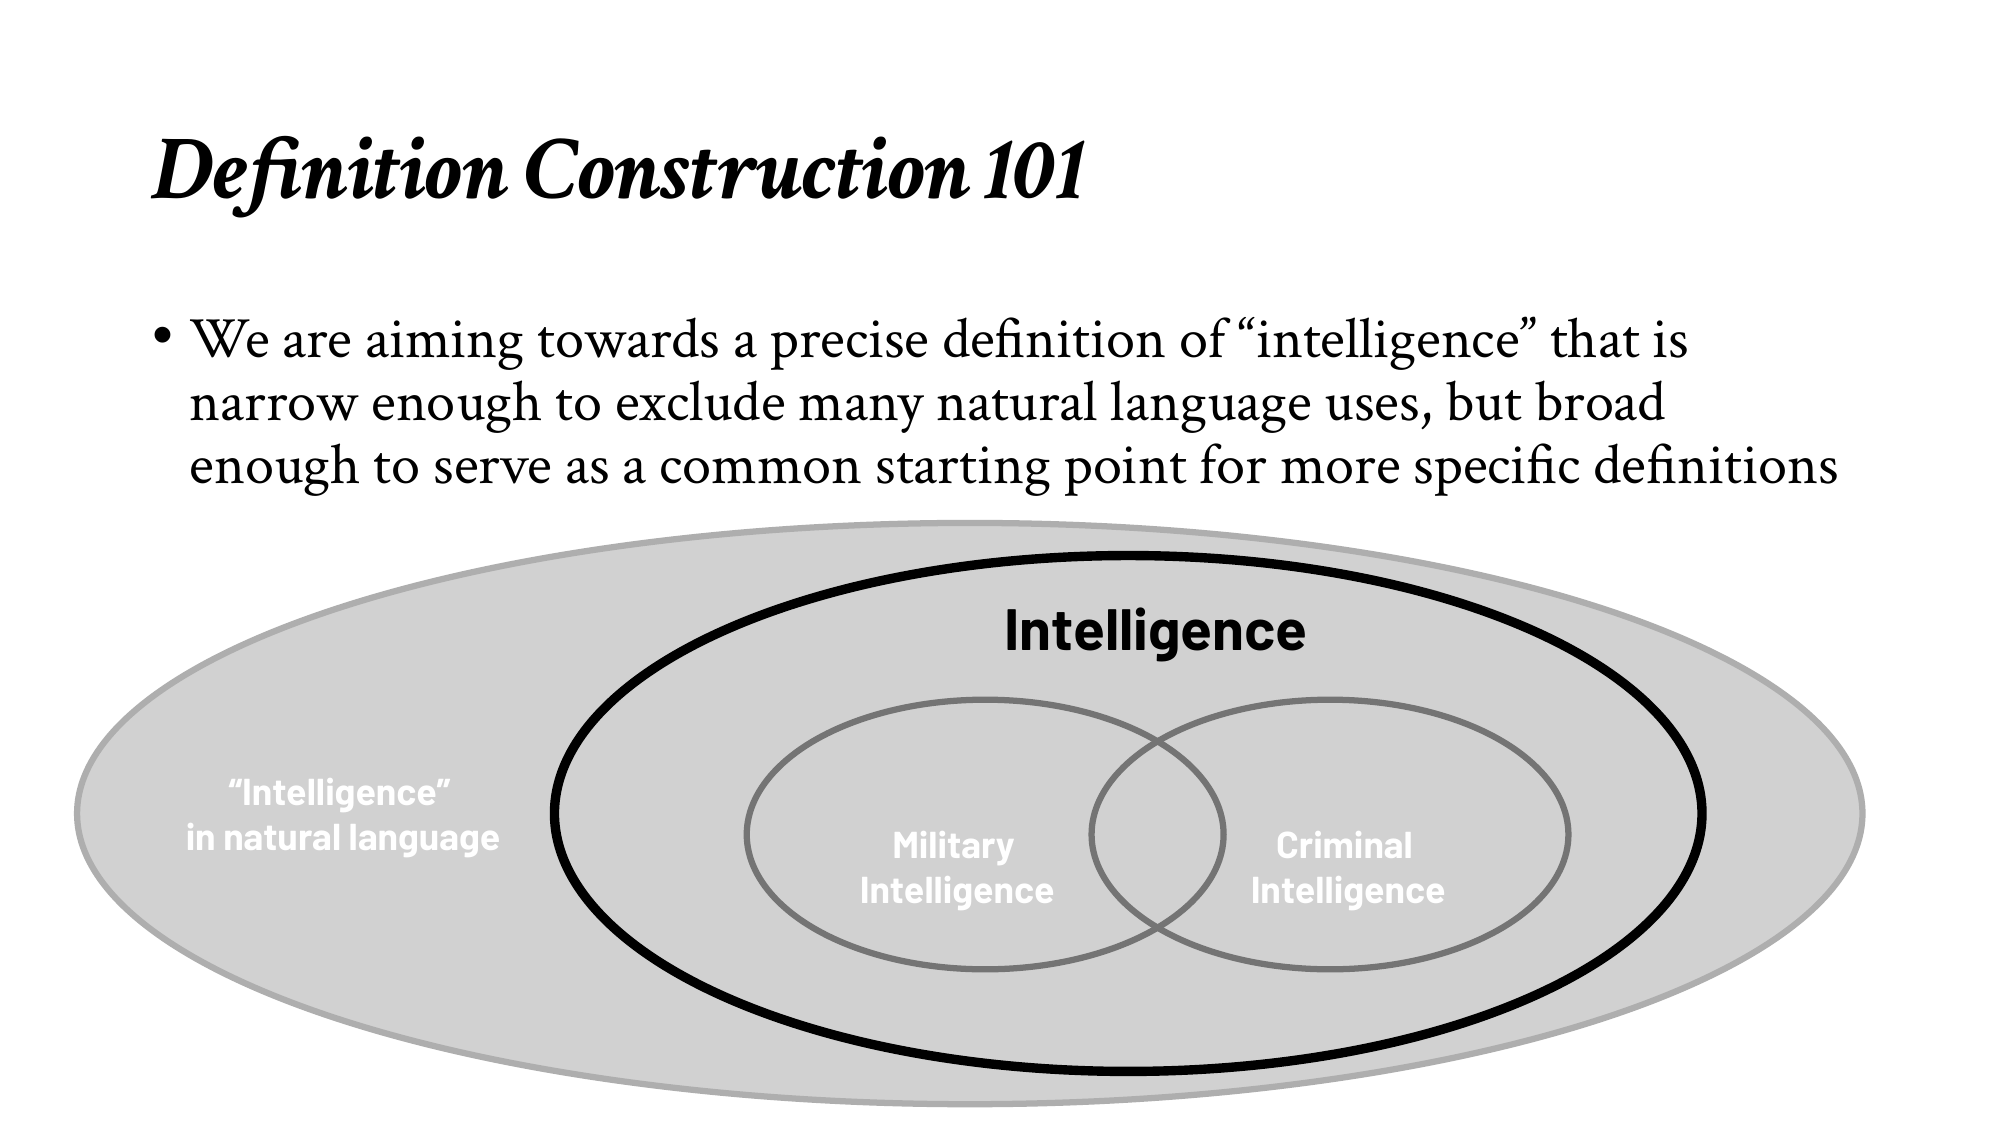

# Definition Construction 101
We are aiming towards a precise definition of “intelligence” that is narrow enough to exclude many natural language uses, but broad enough to serve as a common starting point for more specific definitions

Intelligence

“Intelligence”
in natural language
Military
Intelligence
Criminal
Intelligence